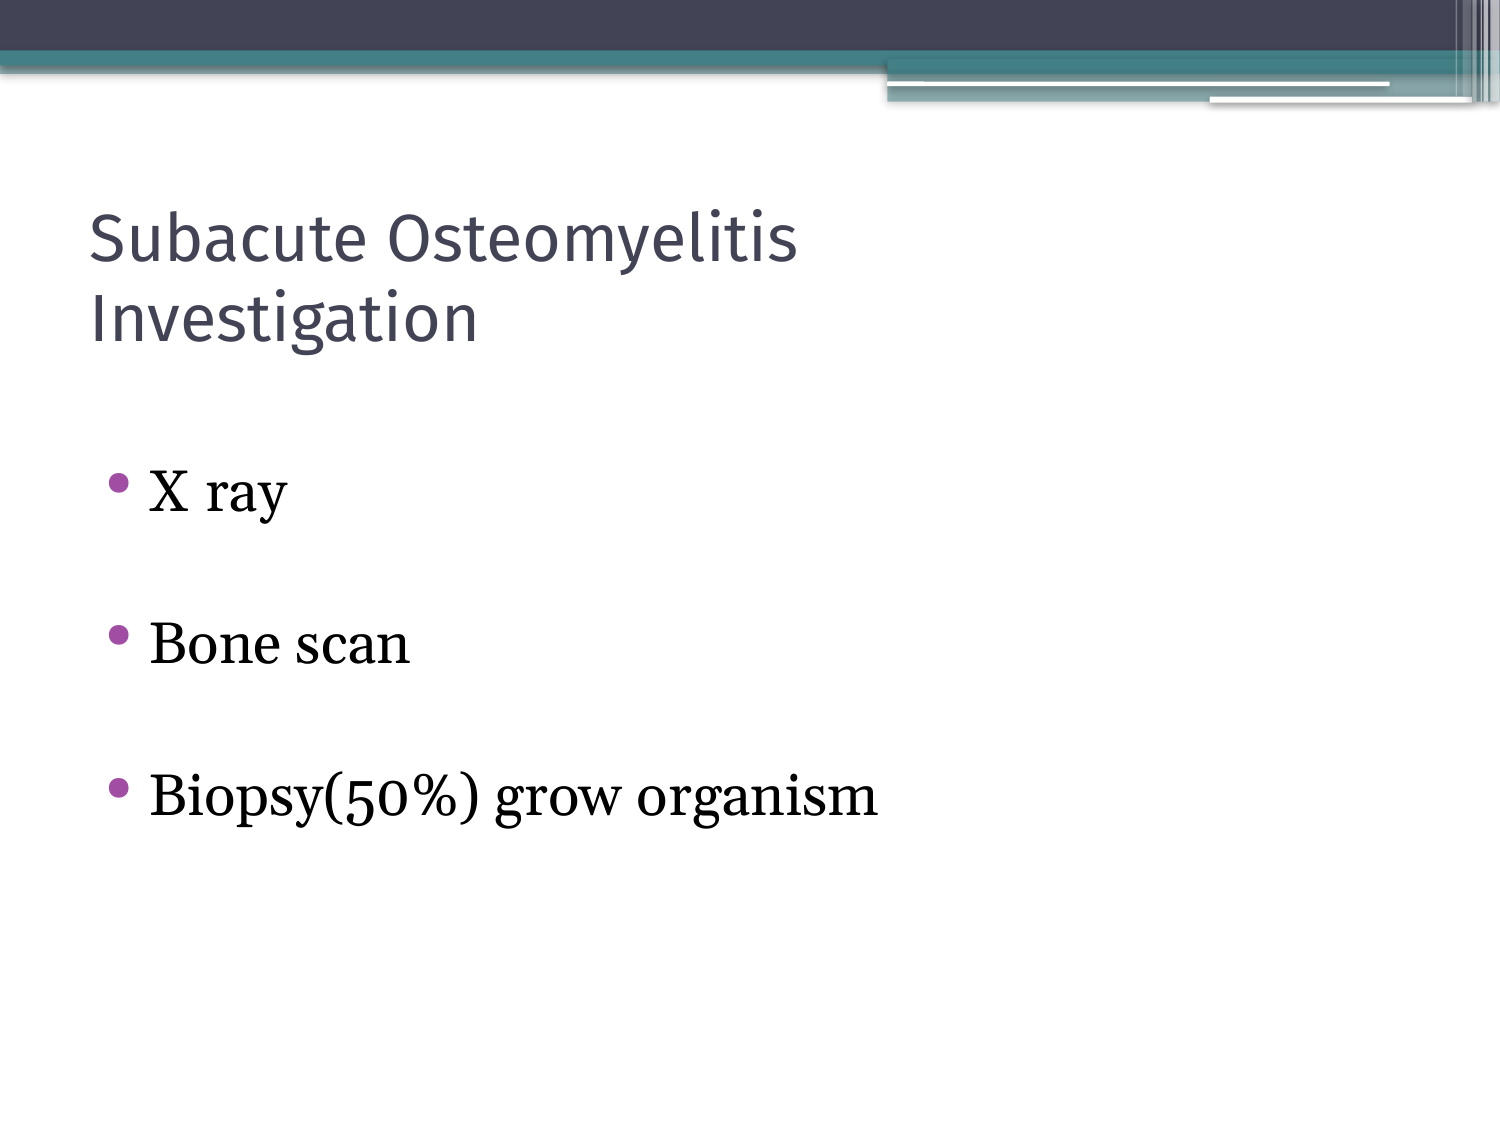

# Subacute Osteomyelitis Investigation

X ray

Bone scan

Biopsy(50%) grow organism